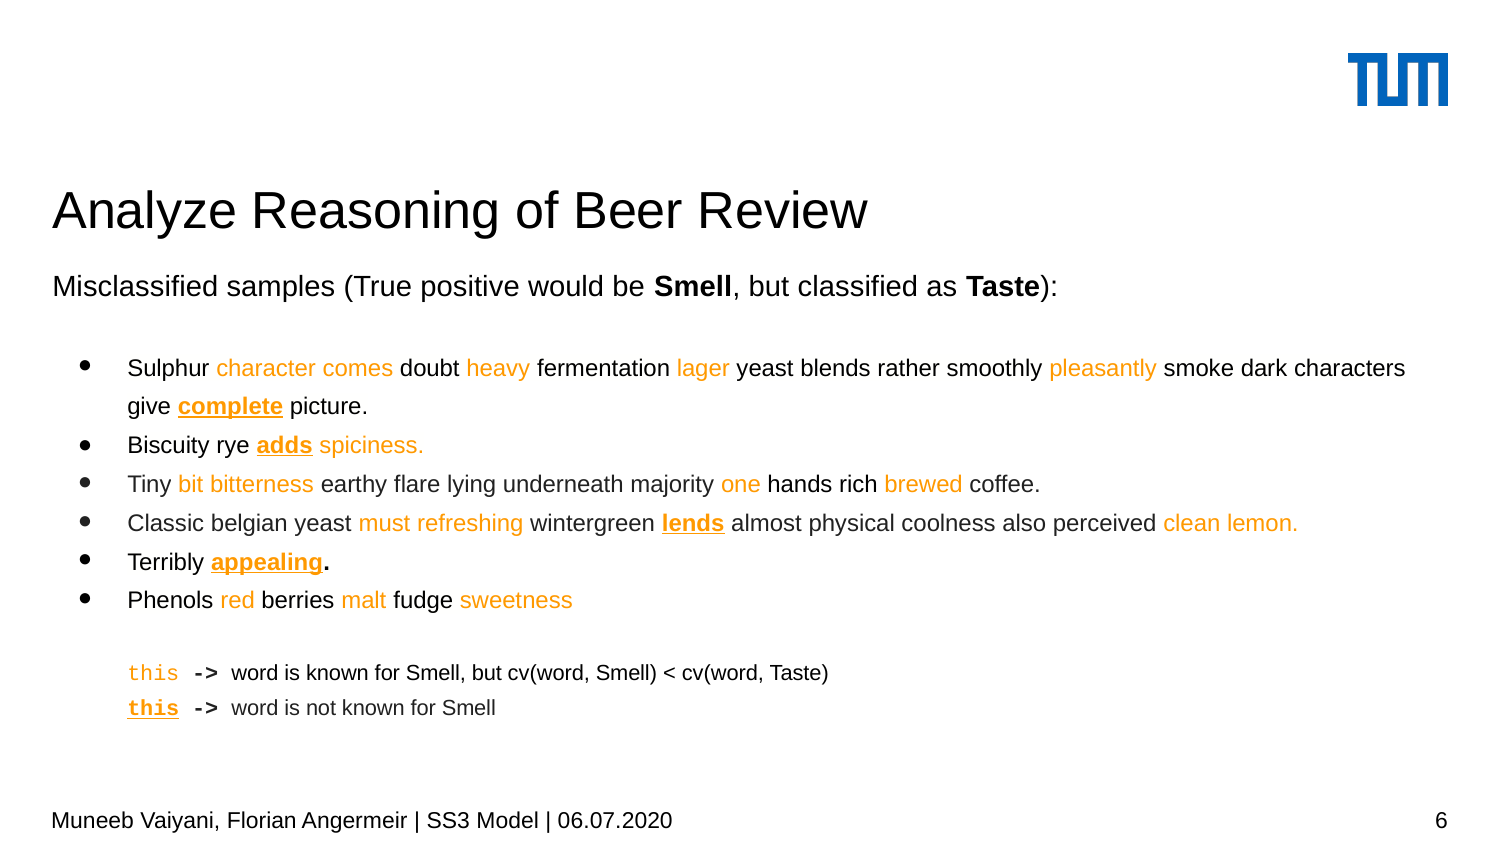

# Analyze Reasoning of Beer Review
Misclassified samples (True positive would be Smell, but classified as Taste):

Sulphur character comes doubt heavy fermentation lager yeast blends rather smoothly pleasantly smoke dark characters give complete picture.
Biscuity rye adds spiciness.
Tiny bit bitterness earthy flare lying underneath majority one hands rich brewed coffee.
Classic belgian yeast must refreshing wintergreen lends almost physical coolness also perceived clean lemon.
Terribly appealing.
Phenols red berries malt fudge sweetness

this -> word is known for Smell, but cv(word, Smell) < cv(word, Taste)
this -> word is not known for Smell

Muneeb Vaiyani, Florian Angermeir | SS3 Model | 06.07.2020
6